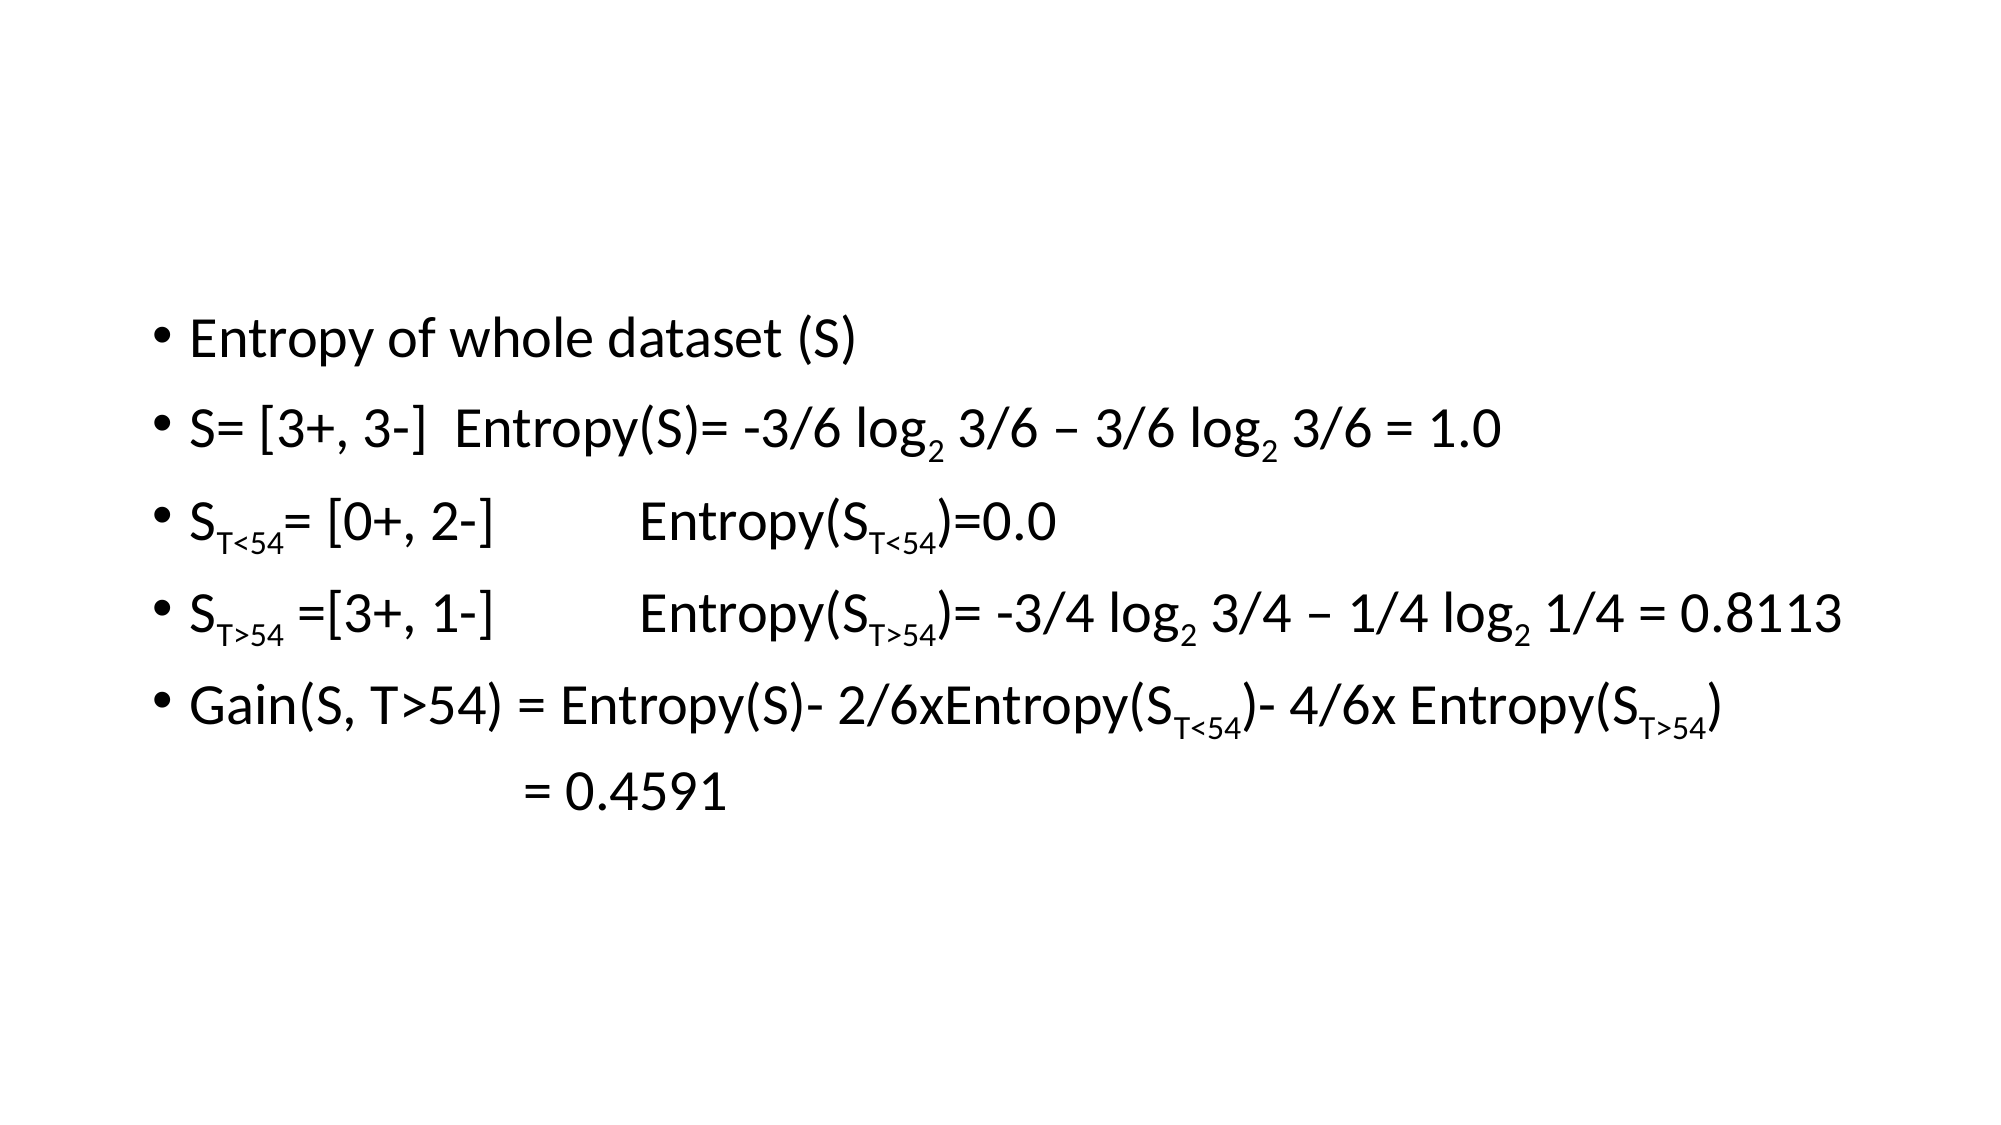

#
Entropy of whole dataset (S)
S= [3+, 3-]  Entropy(S)= -3/6 log2 3/6 – 3/6 log2 3/6 = 1.0
ST<54= [0+, 2-]	Entropy(ST<54)=0.0
ST>54 =[3+, 1-]	Entropy(ST>54)= -3/4 log2 3/4 – 1/4 log2 1/4 = 0.8113
Gain(S, T>54) = Entropy(S)- 2/6xEntropy(ST<54)- 4/6x Entropy(ST>54)
                            = 0.4591